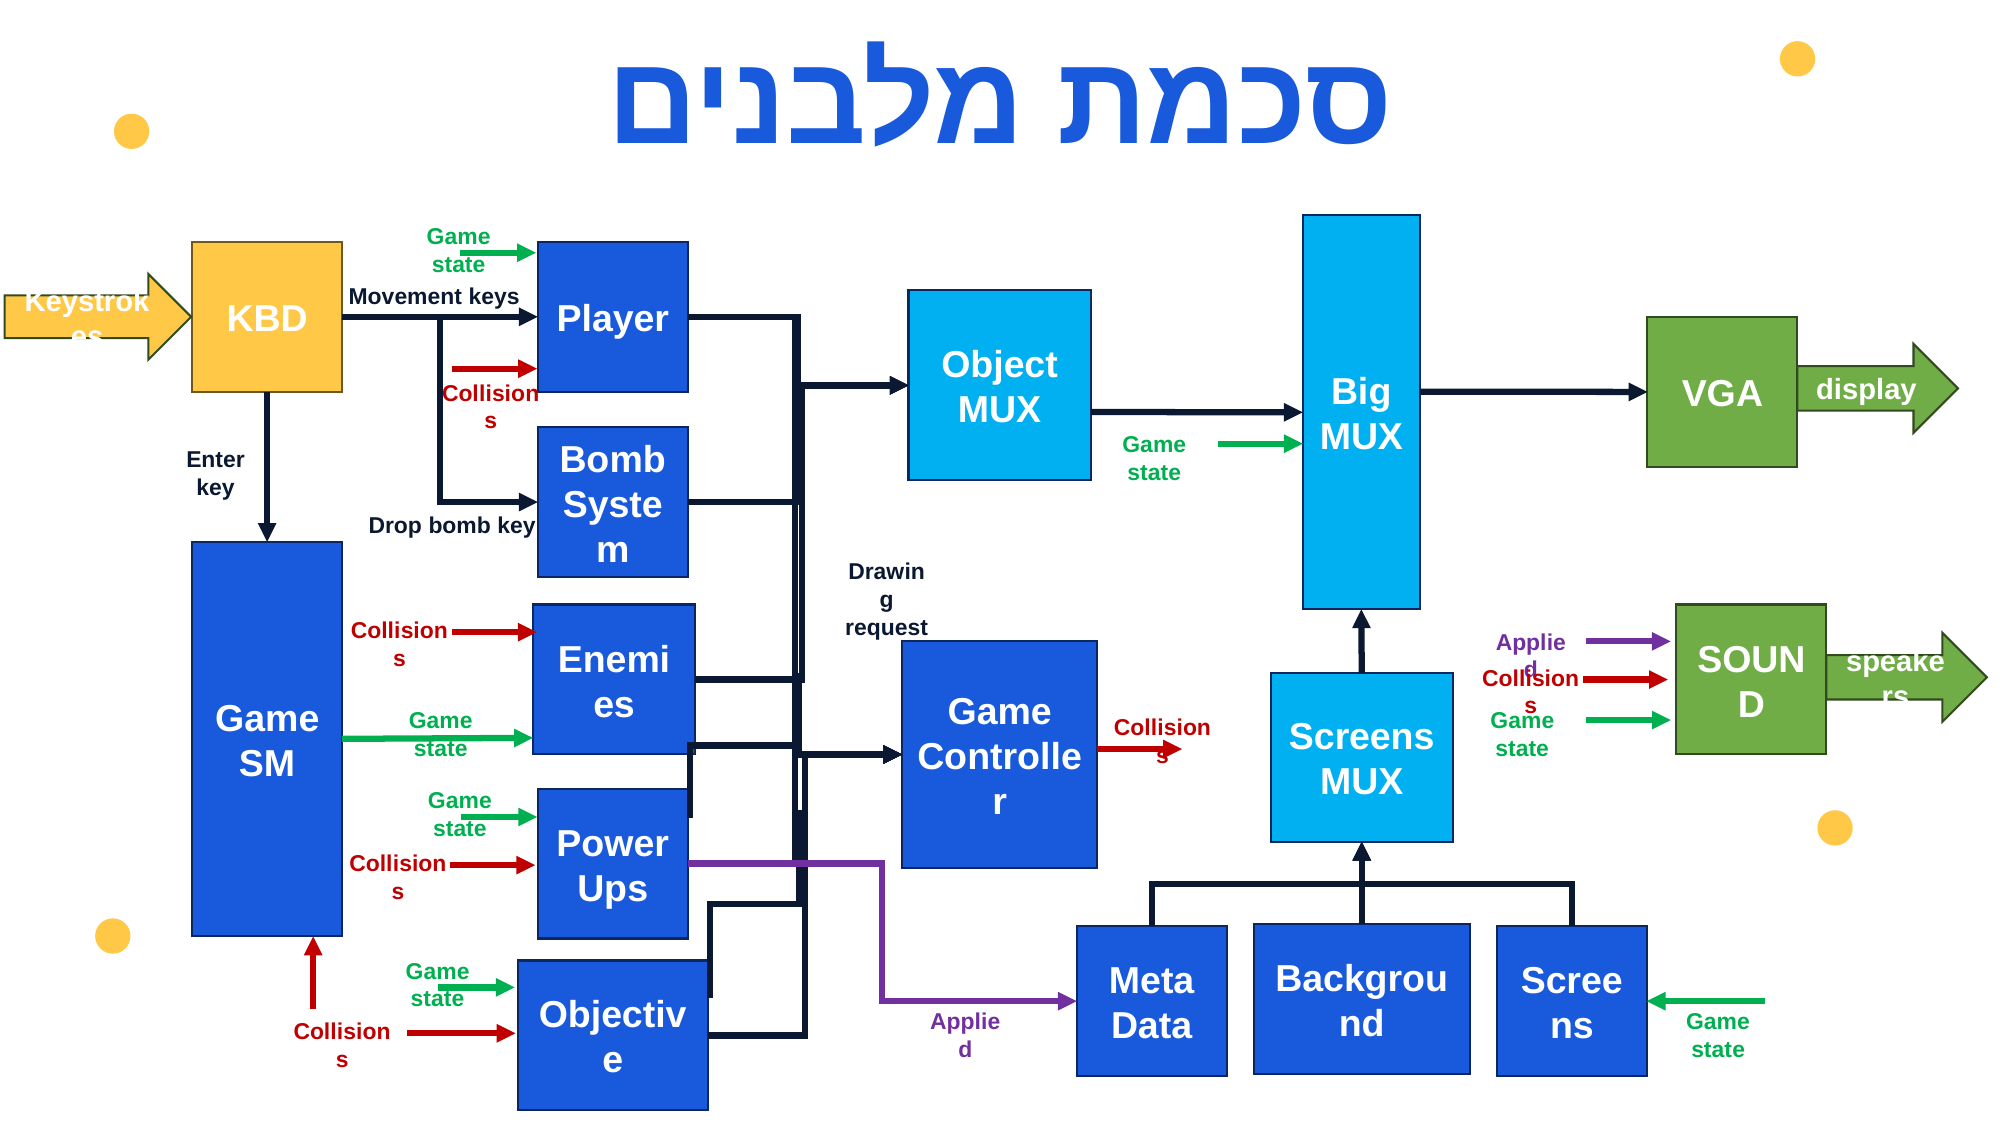

סכמת מלבנים

Game state
Big
MUX
KBD
Player
Movement keys
Keystrokes
Object MUX
VGA
display
Collisions
Game state
Bomb
System
Enter key
Drop bomb key
Game
SM
Drawing
request
Enemies
SOUND
Collisions
Applied
speakers
Game
Controller
Collisions
Screens
MUX
Game state
Game state
Collisions
Game state
Power Ups

Collisions

Background
Meta
Data
Screens
Game state
Objective
Applied
Game state
Collisions